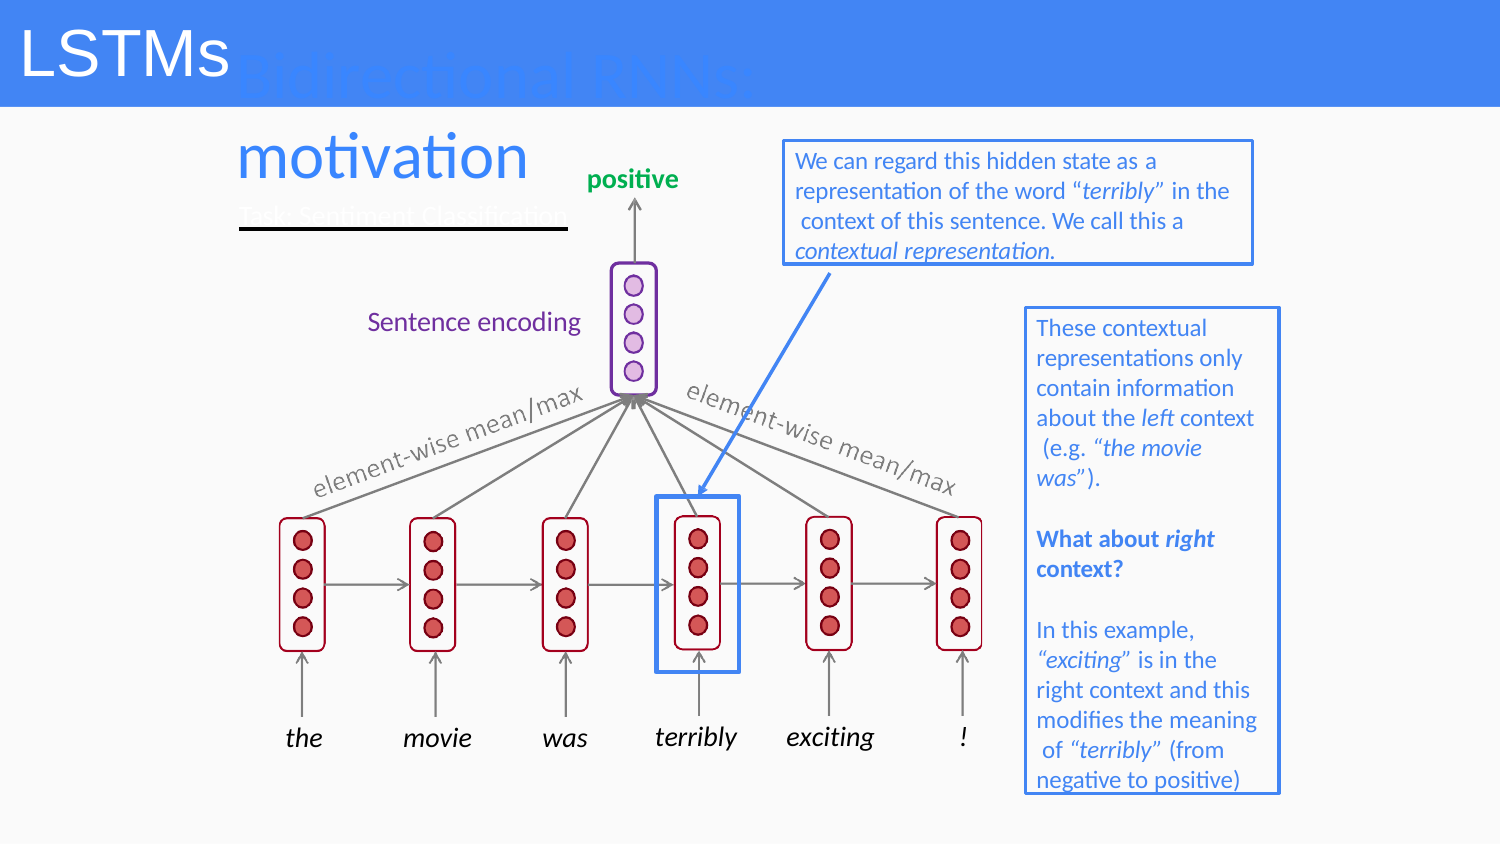

# LSTMs
Bidirectional RNNs: motivation
Task: Sentiment Classification
We can regard this hidden state as a
representation of the word “terribly” in the  context of this sentence. We call this a  contextual representation.
positive

Sentence encoding

These contextual  representations only  contain information  about the left context  (e.g. “the movie
was”).

What about right
context?

In this example,  “exciting” is in the  right context and this  modifies the meaning  of “terribly” (from  negative to positive)

terribly
exciting
!
the
movie
was